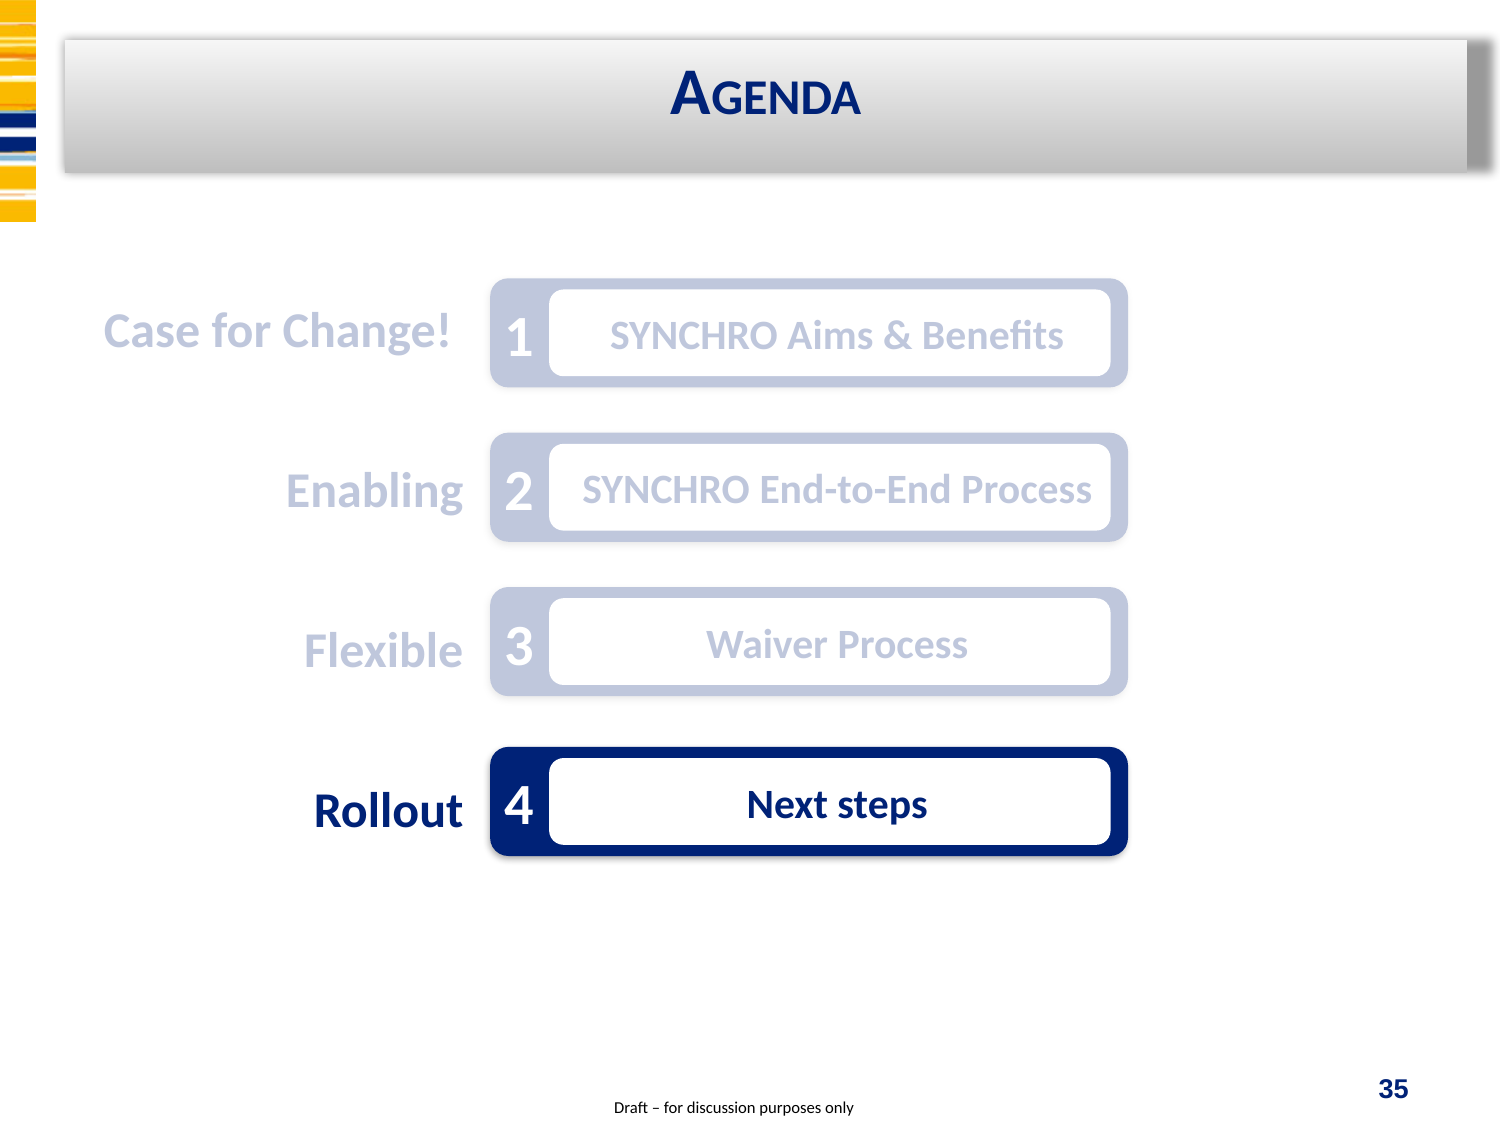

Agenda

SYNCHRO Aims & Benefits
1
Case for Change!

Enabling

Flexible

Rollout

SYNCHRO End-to-End Process
2

Waiver Process
3

Next steps
4